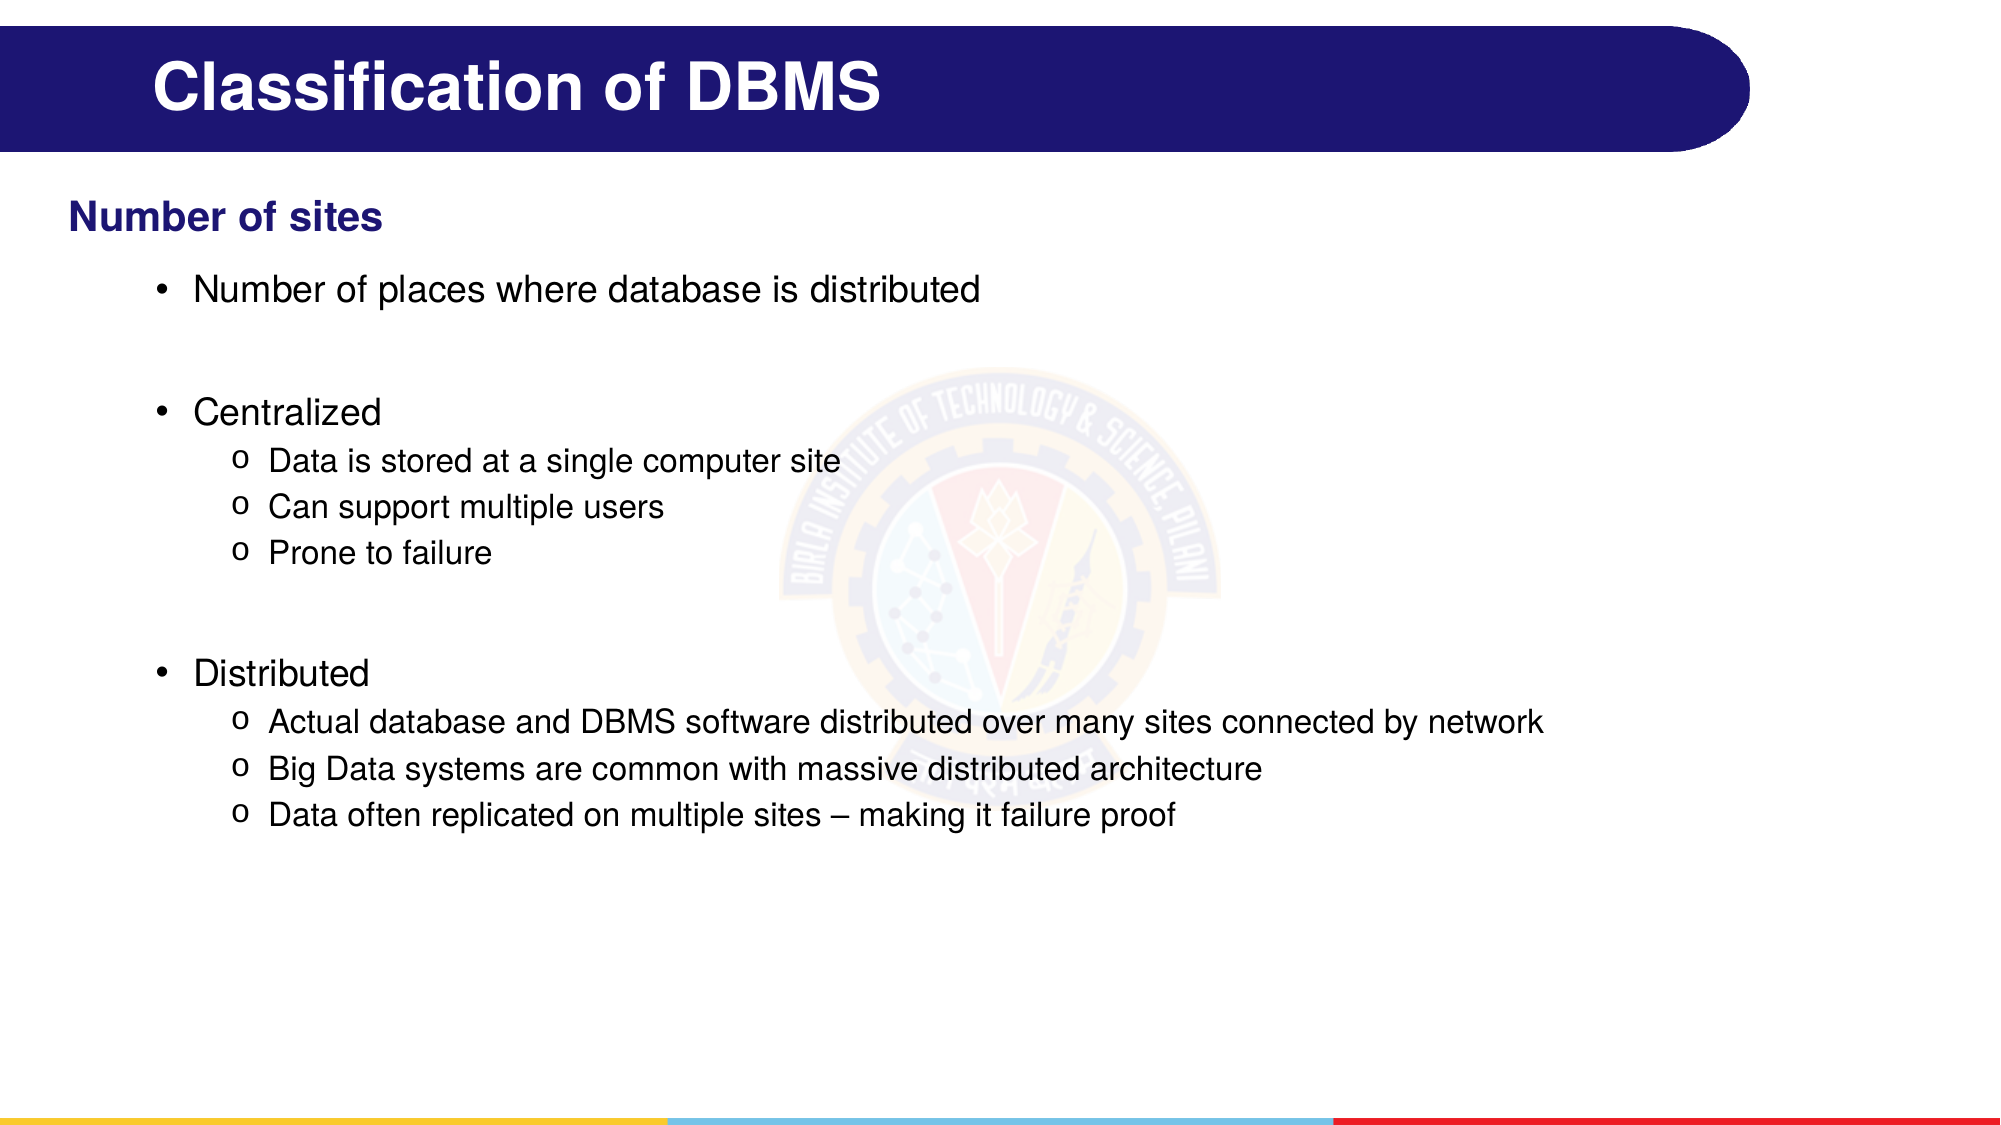

# Classification of DBMS
Number of sites

Number of places where database is distributed

Centralized
Data is stored at a single computer site
Can support multiple users
Prone to failure

Distributed
Actual database and DBMS software distributed over many sites connected by network
Big Data systems are common with massive distributed architecture
Data often replicated on multiple sites – making it failure proof